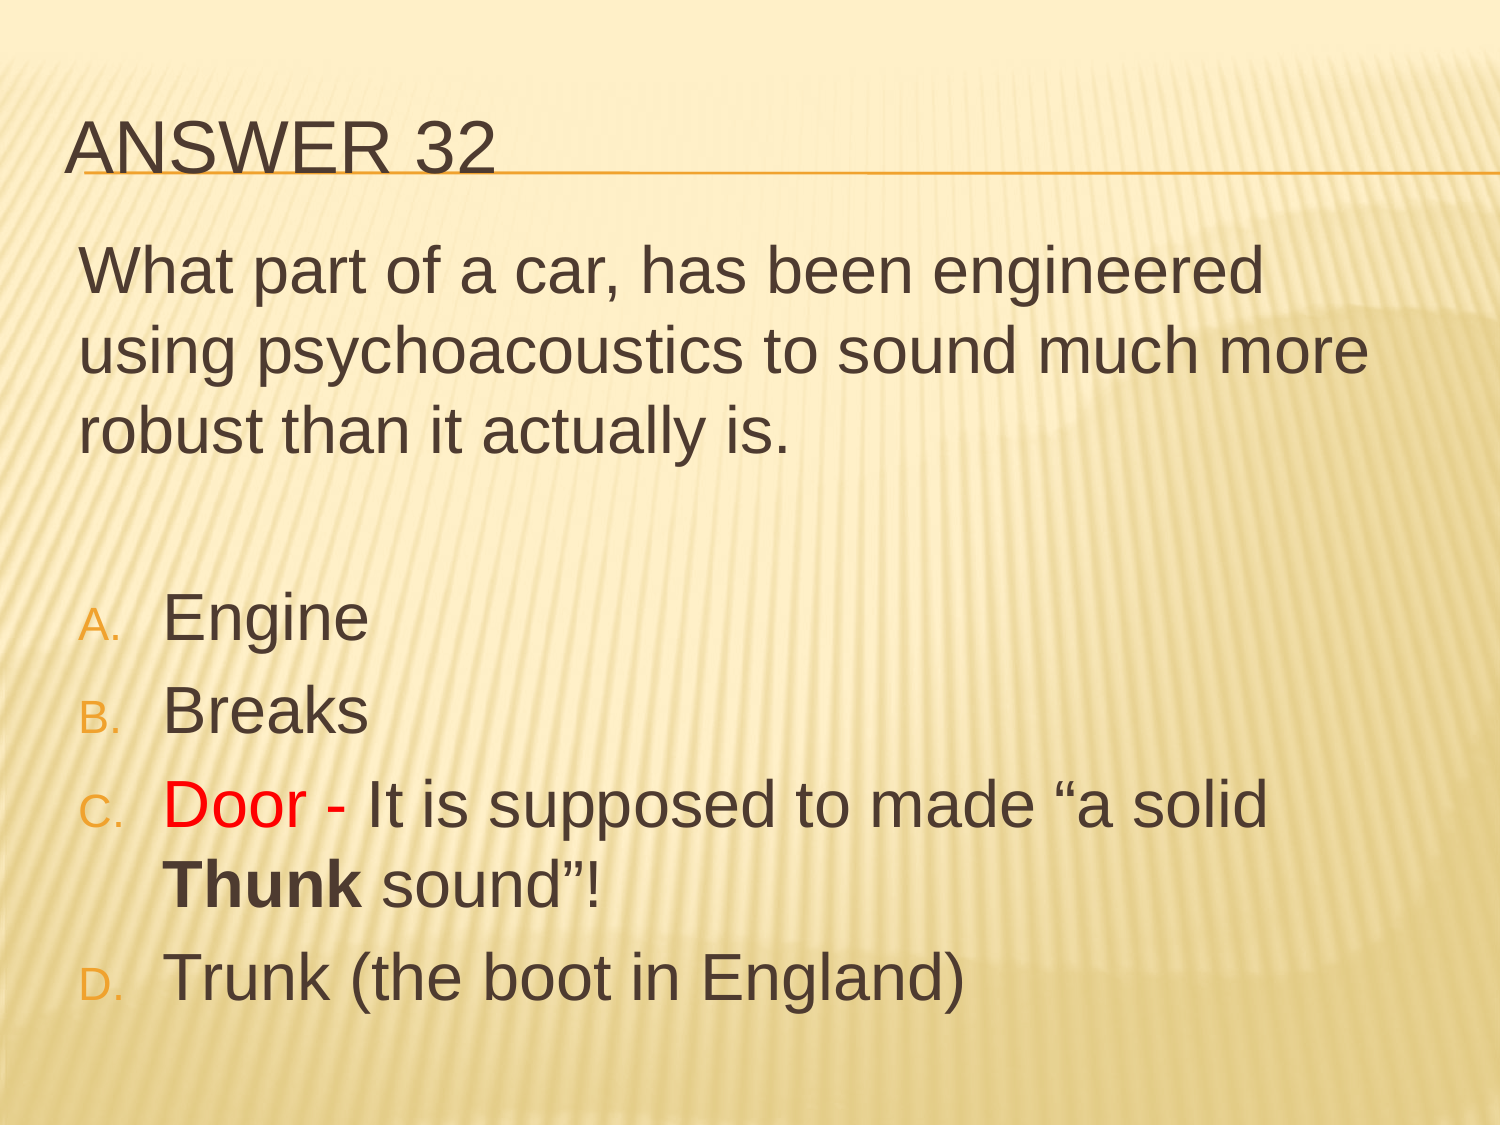

# Answer 32
What part of a car, has been engineered using psychoacoustics to sound much more robust than it actually is.

Engine
Breaks
Door - It is supposed to made “a solid Thunk sound”!
Trunk (the boot in England)